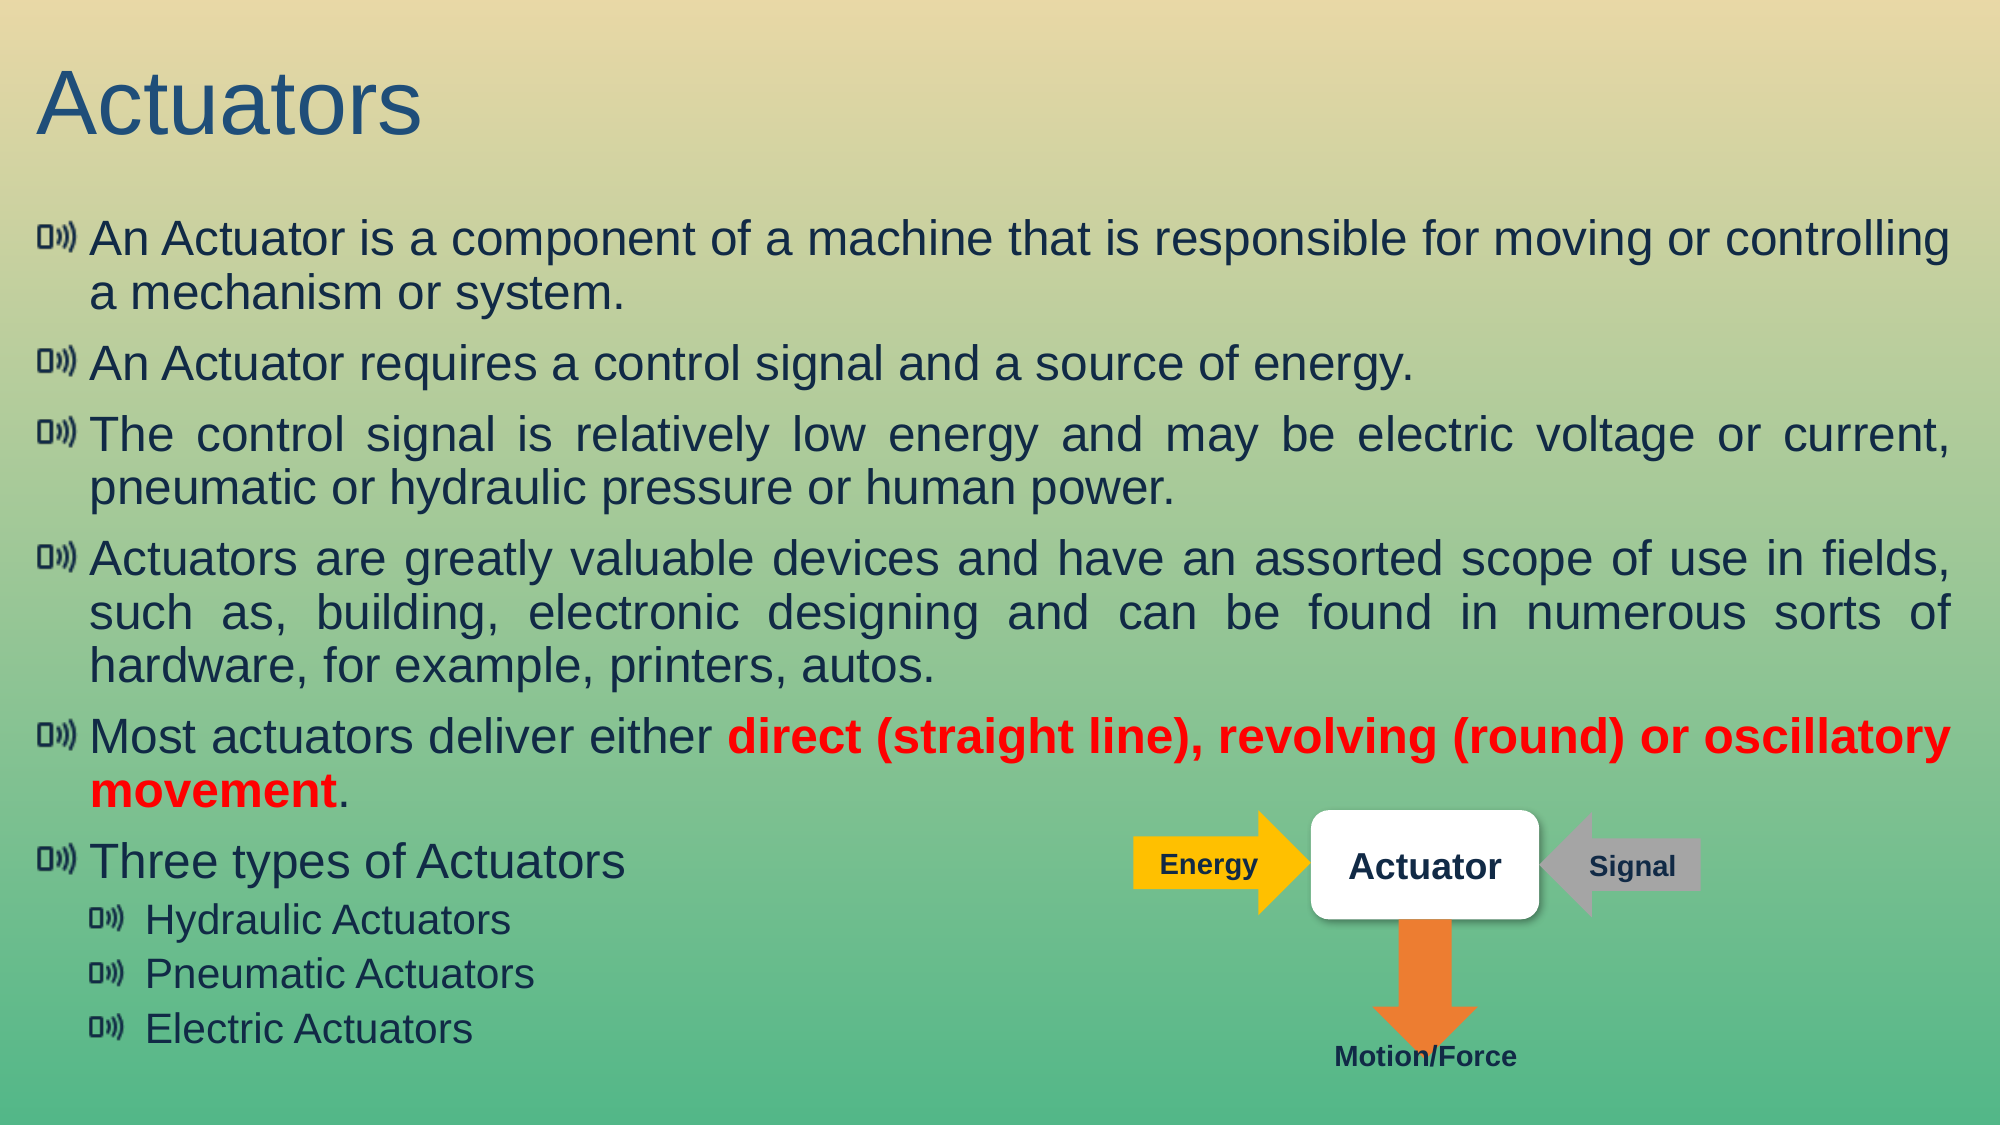

# Actuators
An Actuator is a component of a machine that is responsible for moving or controlling a mechanism or system.
An Actuator requires a control signal and a source of energy.
The control signal is relatively low energy and may be electric voltage or current, pneumatic or hydraulic pressure or human power.
Actuators are greatly valuable devices and have an assorted scope of use in fields, such as, building, electronic designing and can be found in numerous sorts of hardware, for example, printers, autos.
Most actuators deliver either direct (straight line), revolving (round) or oscillatory movement.
Three types of Actuators
Hydraulic Actuators
Pneumatic Actuators
Electric Actuators
Energy
Actuator
Signal

Motion/Force